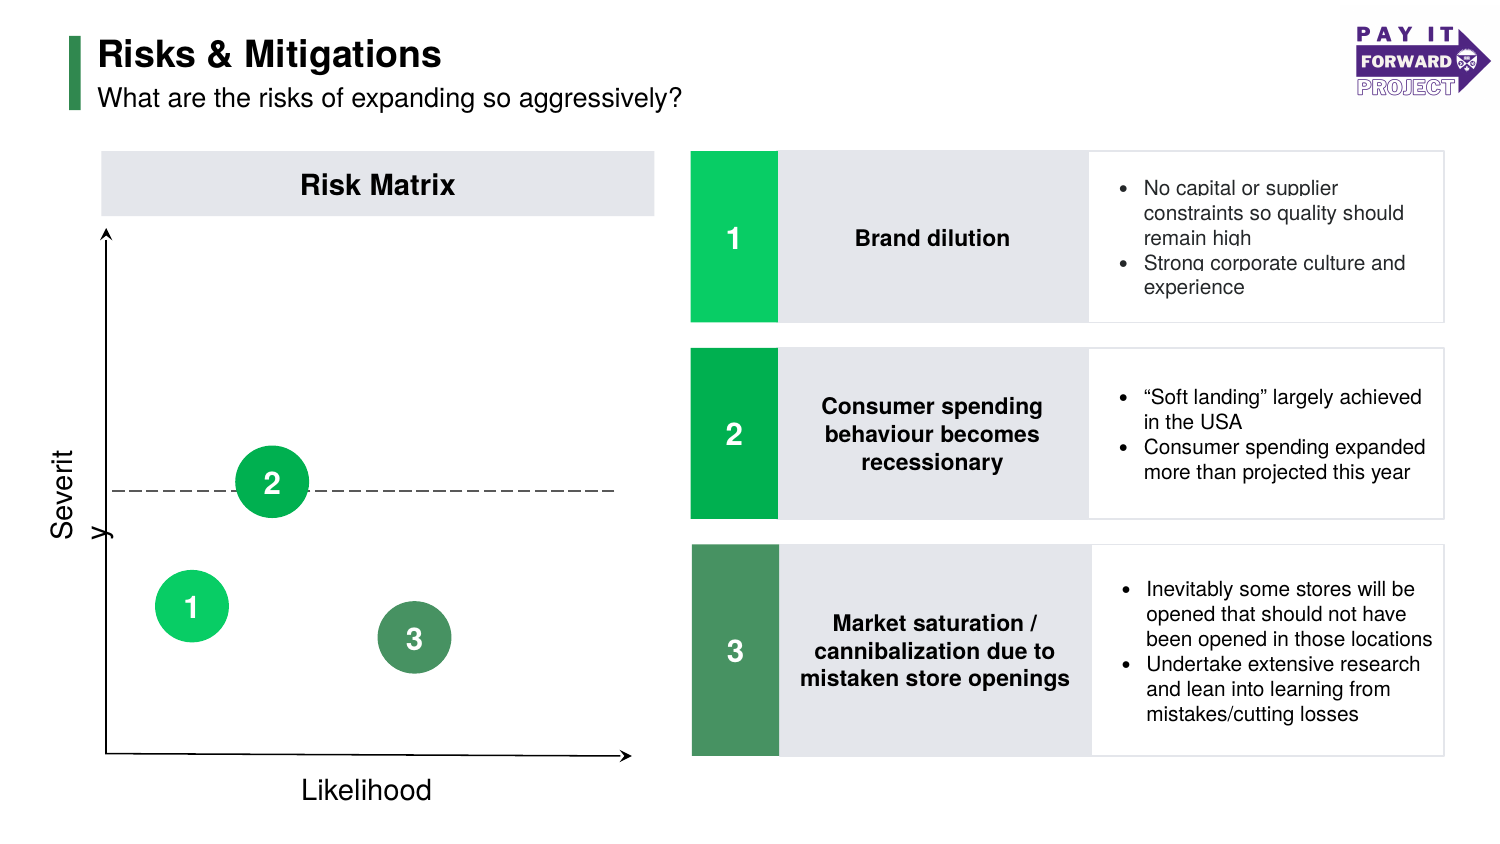

Risks & Mitigations

What are the risks of expanding so aggressively?
Risk Matrix
No capital or supplier constraints so quality should remain high
Strong corporate culture and experience
1
Brand dilution
Consumer spending behaviour becomes recessionary
2
“Soft landing” largely achieved in the USA
Consumer spending expanded more than projected this year
Severity
2
Market saturation / cannibalization due to mistaken store openings
3
Inevitably some stores will be opened that should not have been opened in those locations
Undertake extensive research and lean into learning from mistakes/cutting losses
1
3
Likelihood